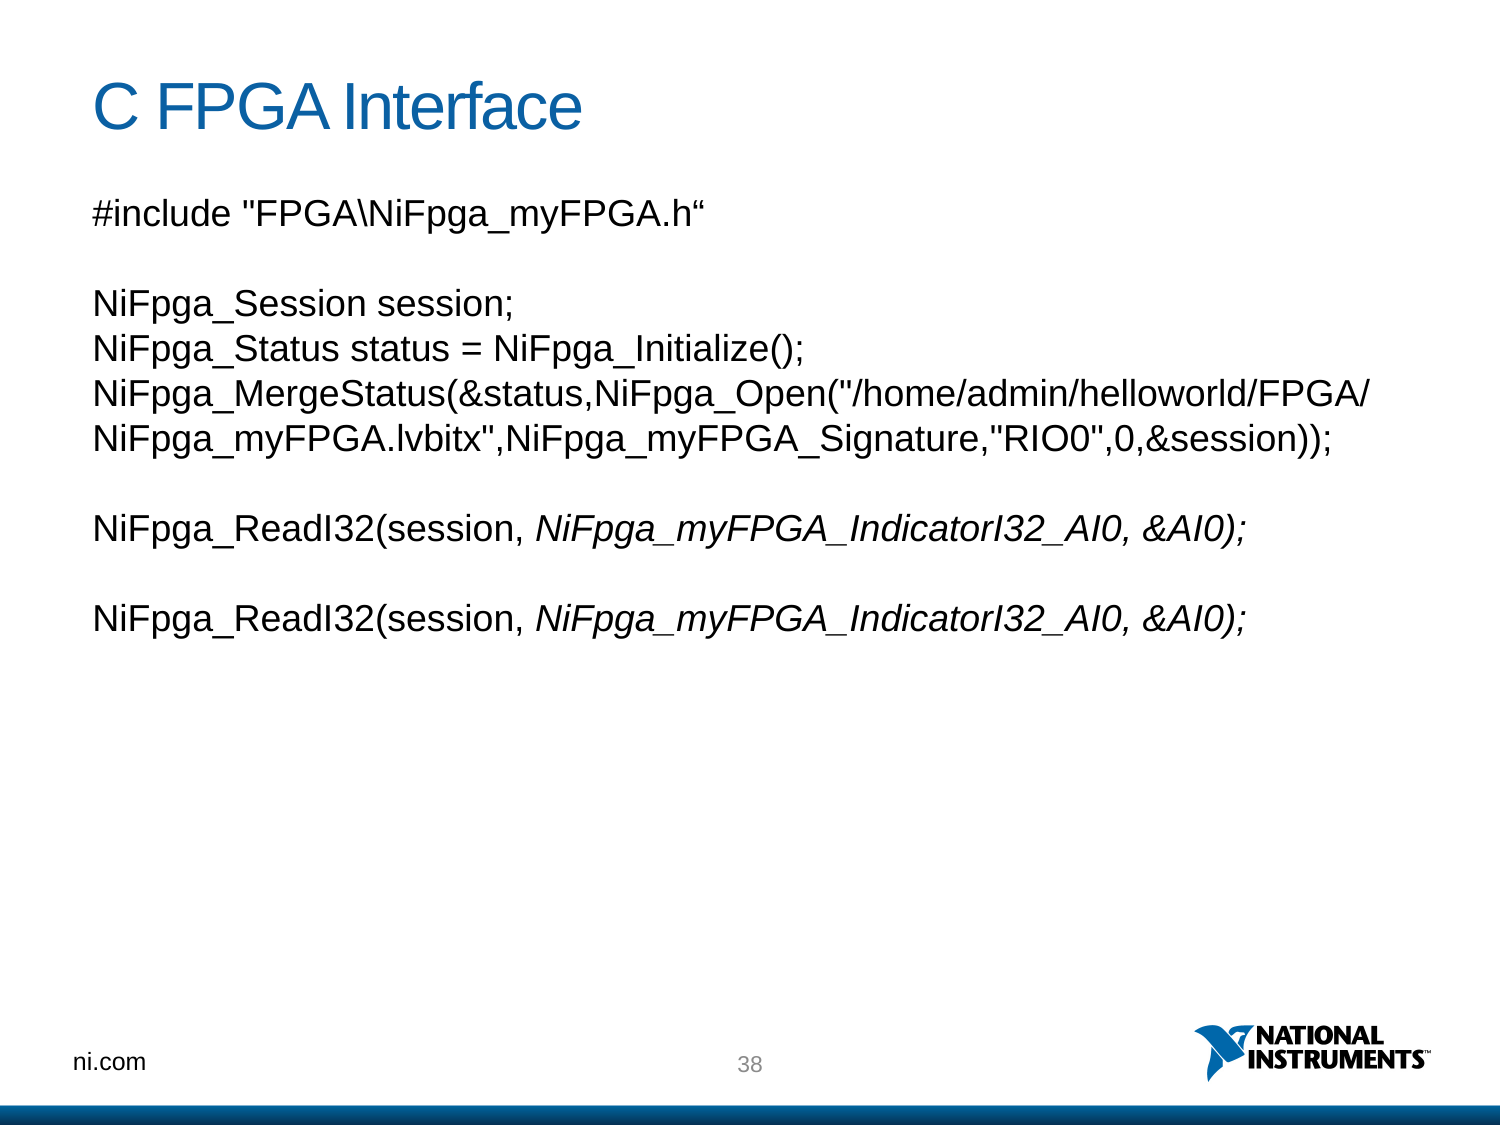

# C FPGA Interface
#include "FPGA\NiFpga_myFPGA.h“

NiFpga_Session session;
NiFpga_Status status = NiFpga_Initialize();
NiFpga_MergeStatus(&status,NiFpga_Open("/home/admin/helloworld/FPGA/NiFpga_myFPGA.lvbitx",NiFpga_myFPGA_Signature,"RIO0",0,&session));

NiFpga_ReadI32(session, NiFpga_myFPGA_IndicatorI32_AI0, &AI0);

NiFpga_ReadI32(session, NiFpga_myFPGA_IndicatorI32_AI0, &AI0);